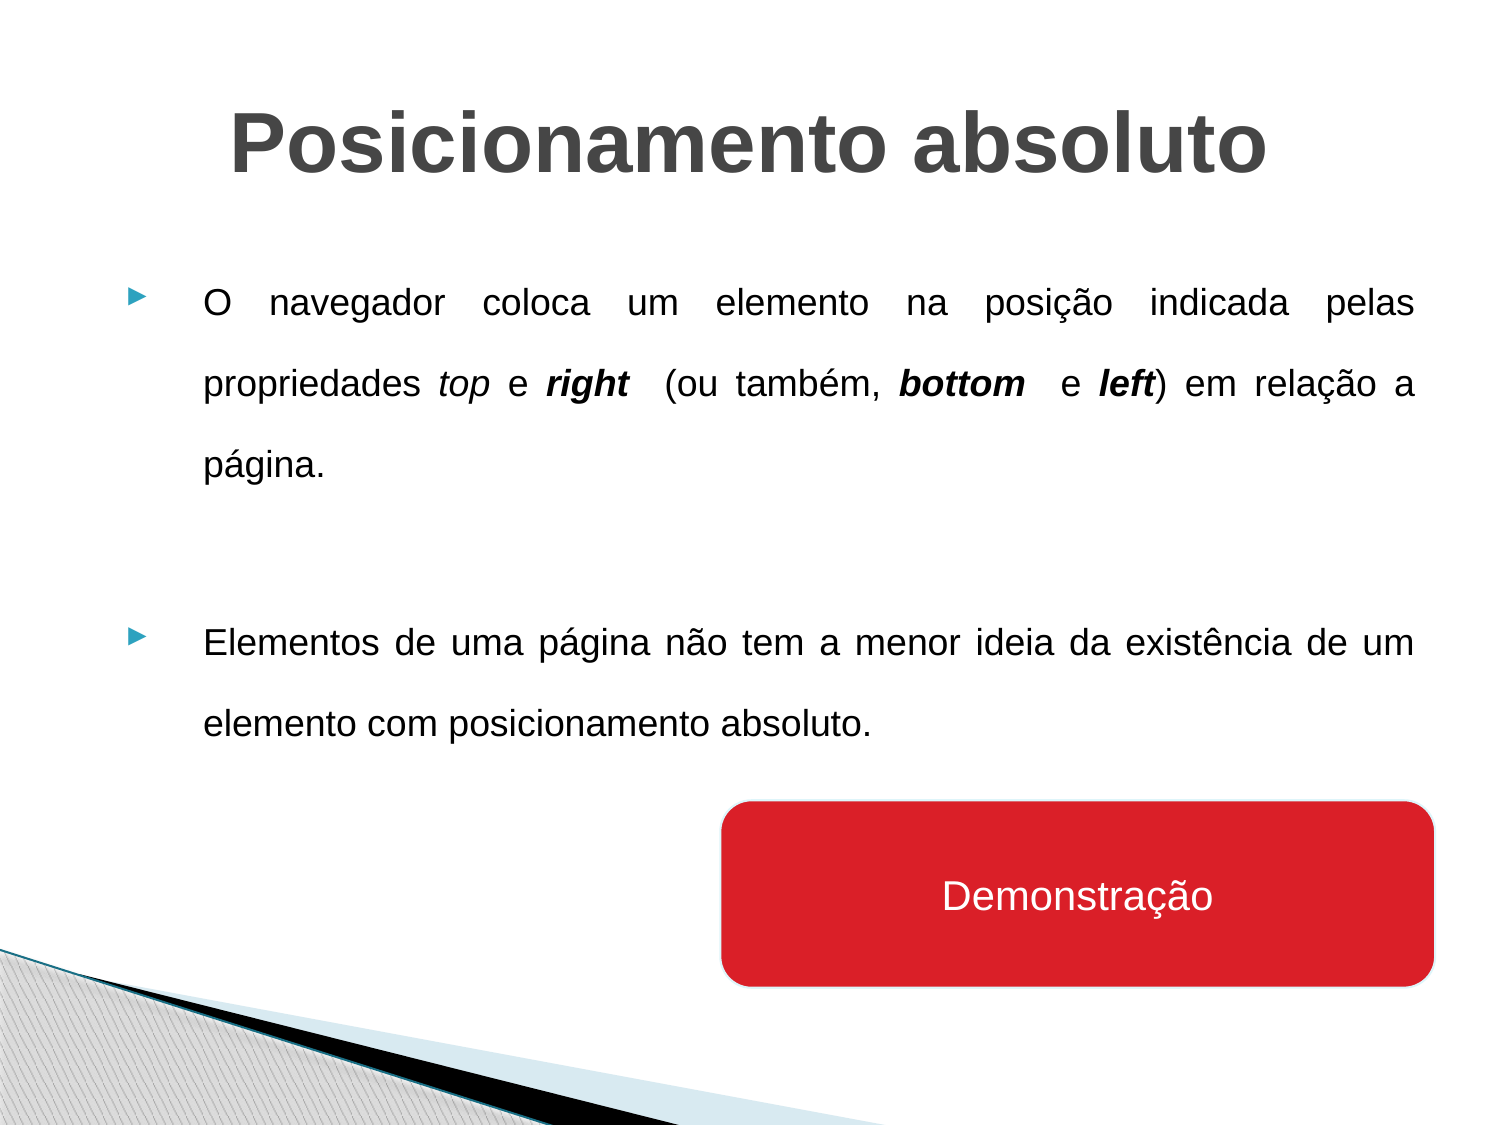

# Posicionamento absoluto
O navegador coloca um elemento na posição indicada pelas propriedades top e right  (ou também, bottom  e left) em relação a página.

Elementos de uma página não tem a menor ideia da existência de um elemento com posicionamento absoluto.

Demonstração